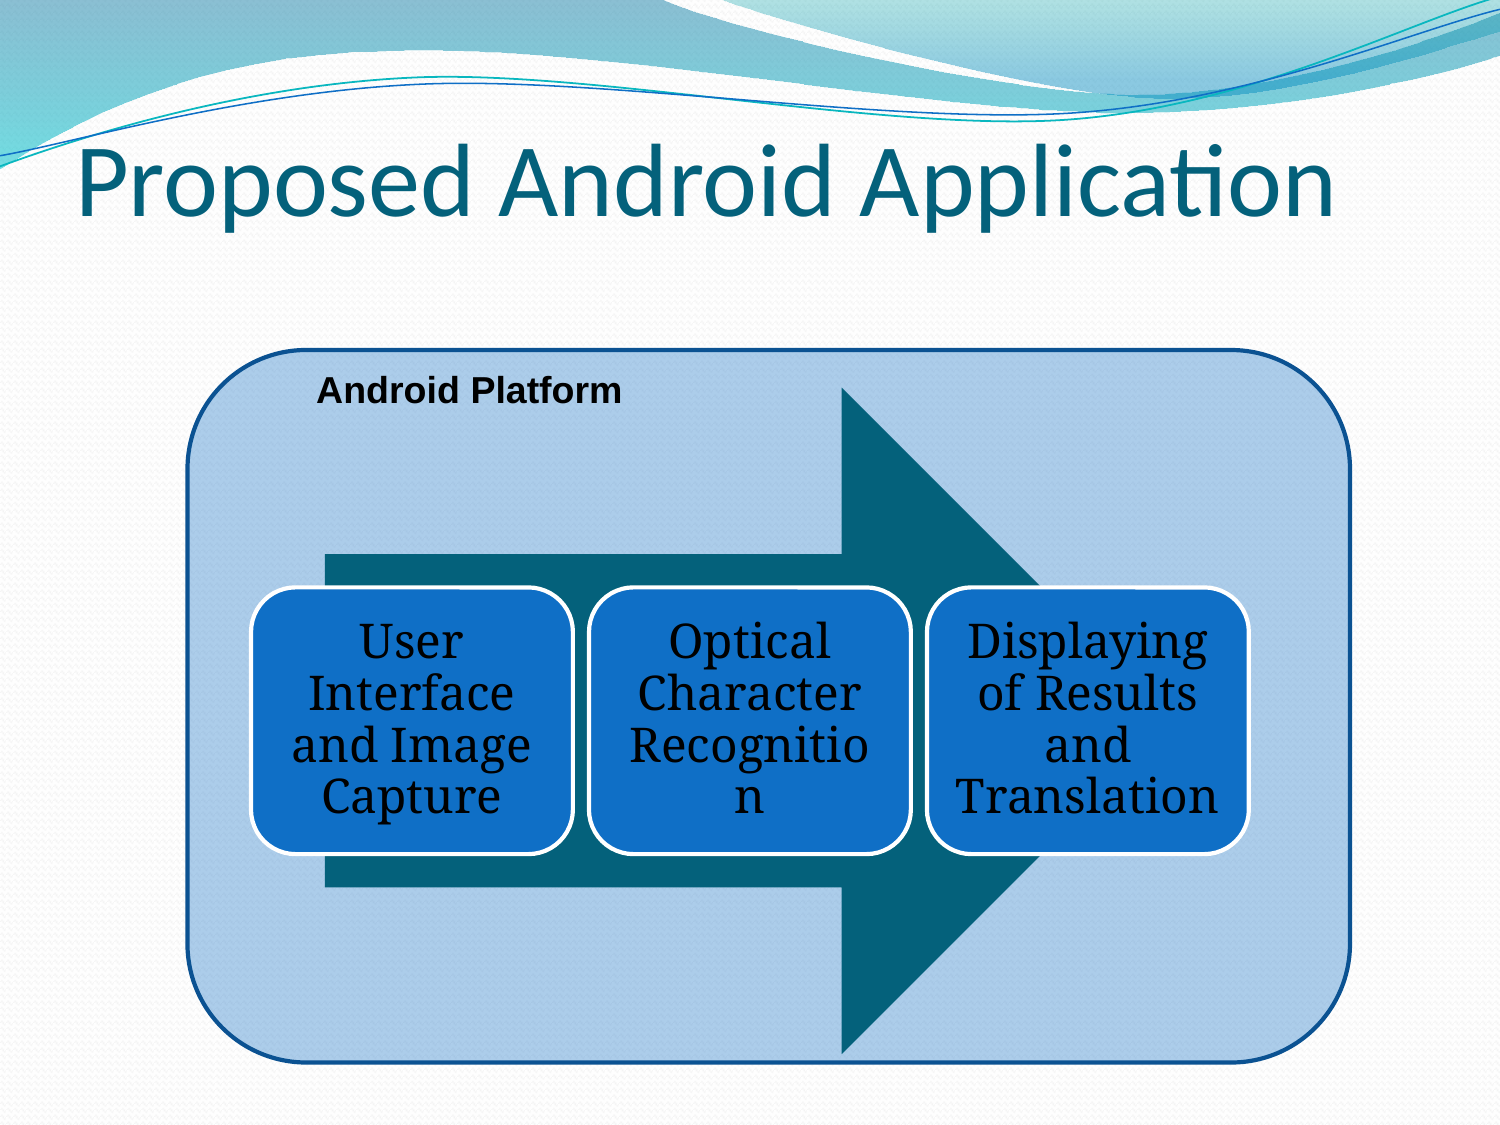

# Proposed Android Application

Android Platform
User Interface and Image Capture
Optical Character Recognition
Displaying of Results and Translation